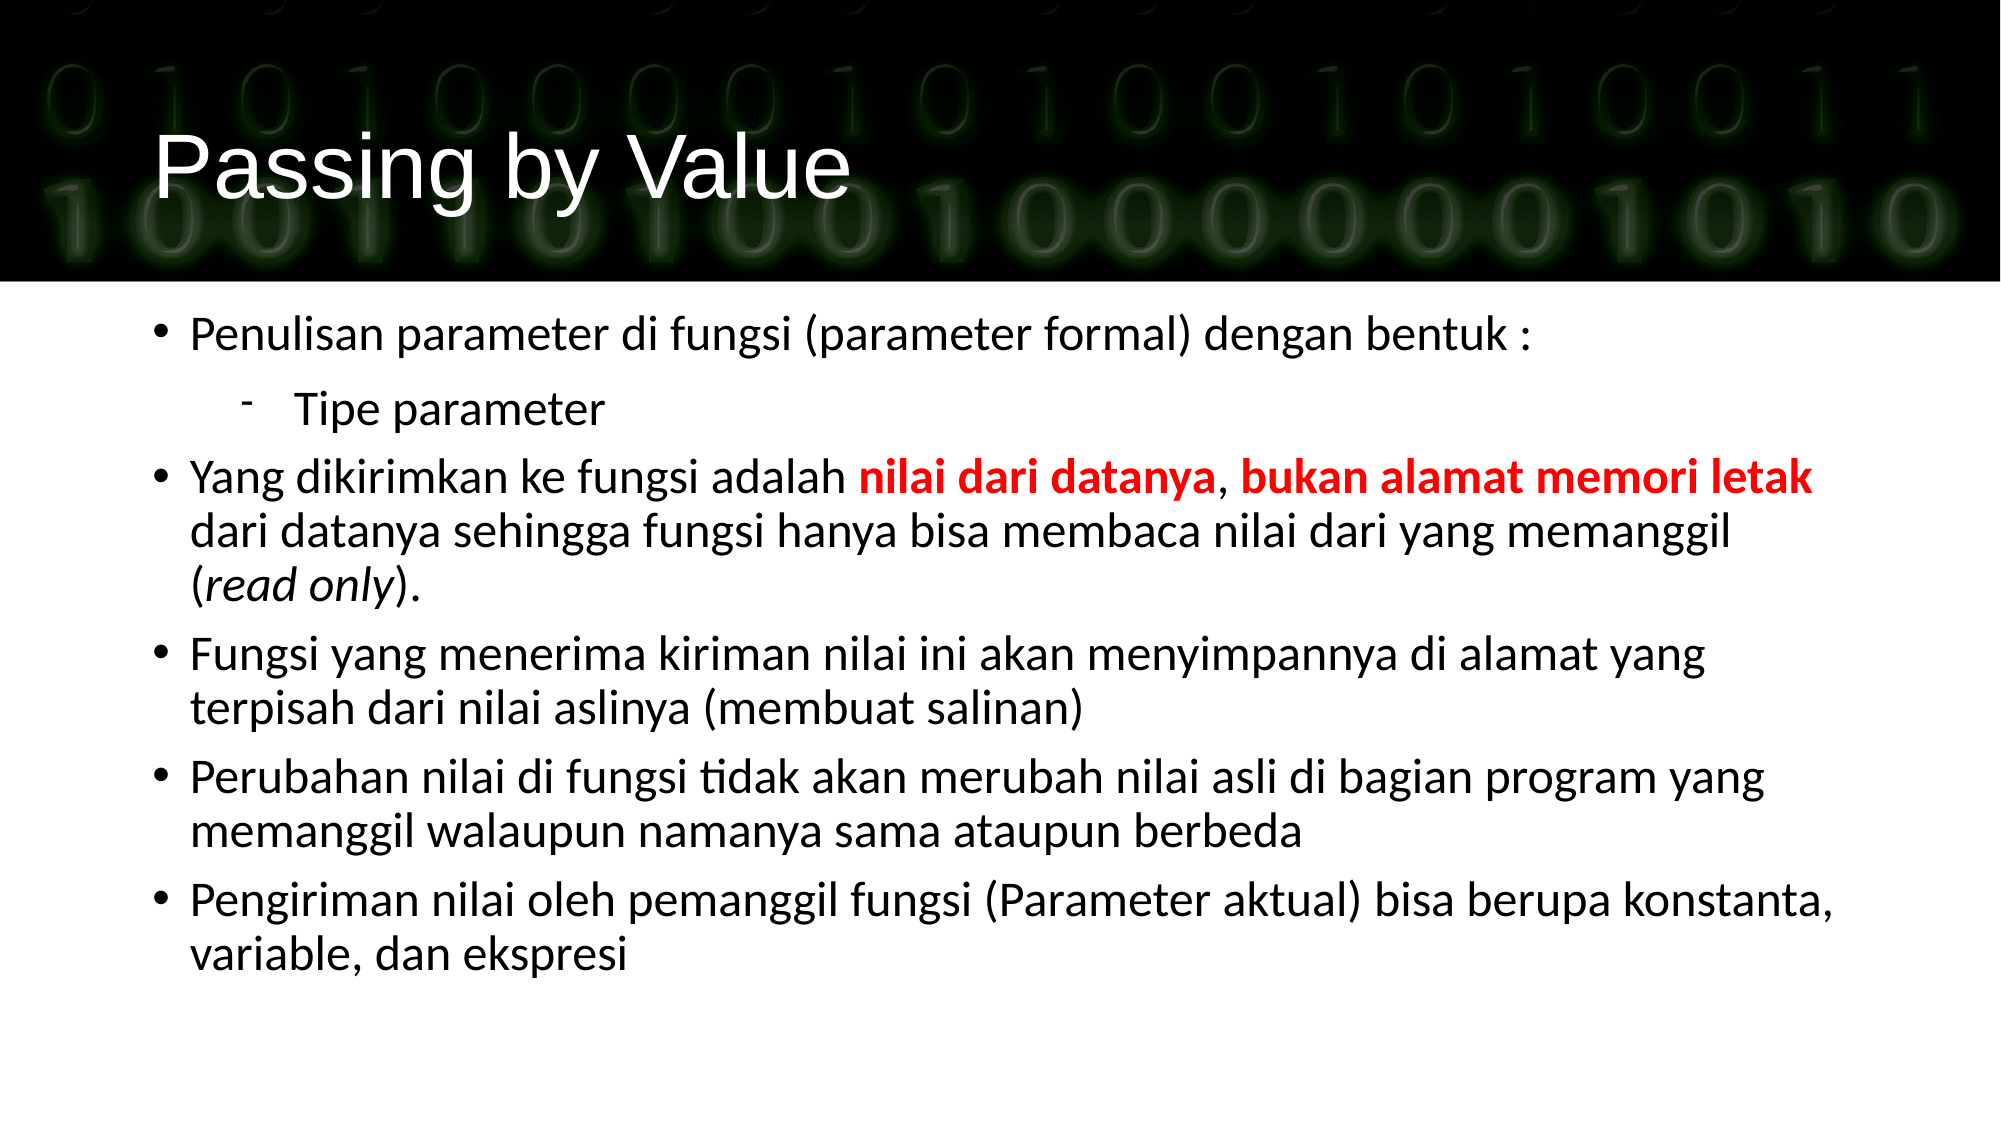

Passing by Value
Penulisan parameter di fungsi (parameter formal) dengan bentuk :
Tipe parameter
Yang dikirimkan ke fungsi adalah nilai dari datanya, bukan alamat memori letak dari datanya sehingga fungsi hanya bisa membaca nilai dari yang memanggil (read only).
Fungsi yang menerima kiriman nilai ini akan menyimpannya di alamat yang terpisah dari nilai aslinya (membuat salinan)
Perubahan nilai di fungsi tidak akan merubah nilai asli di bagian program yang memanggil walaupun namanya sama ataupun berbeda
Pengiriman nilai oleh pemanggil fungsi (Parameter aktual) bisa berupa konstanta, variable, dan ekspresi